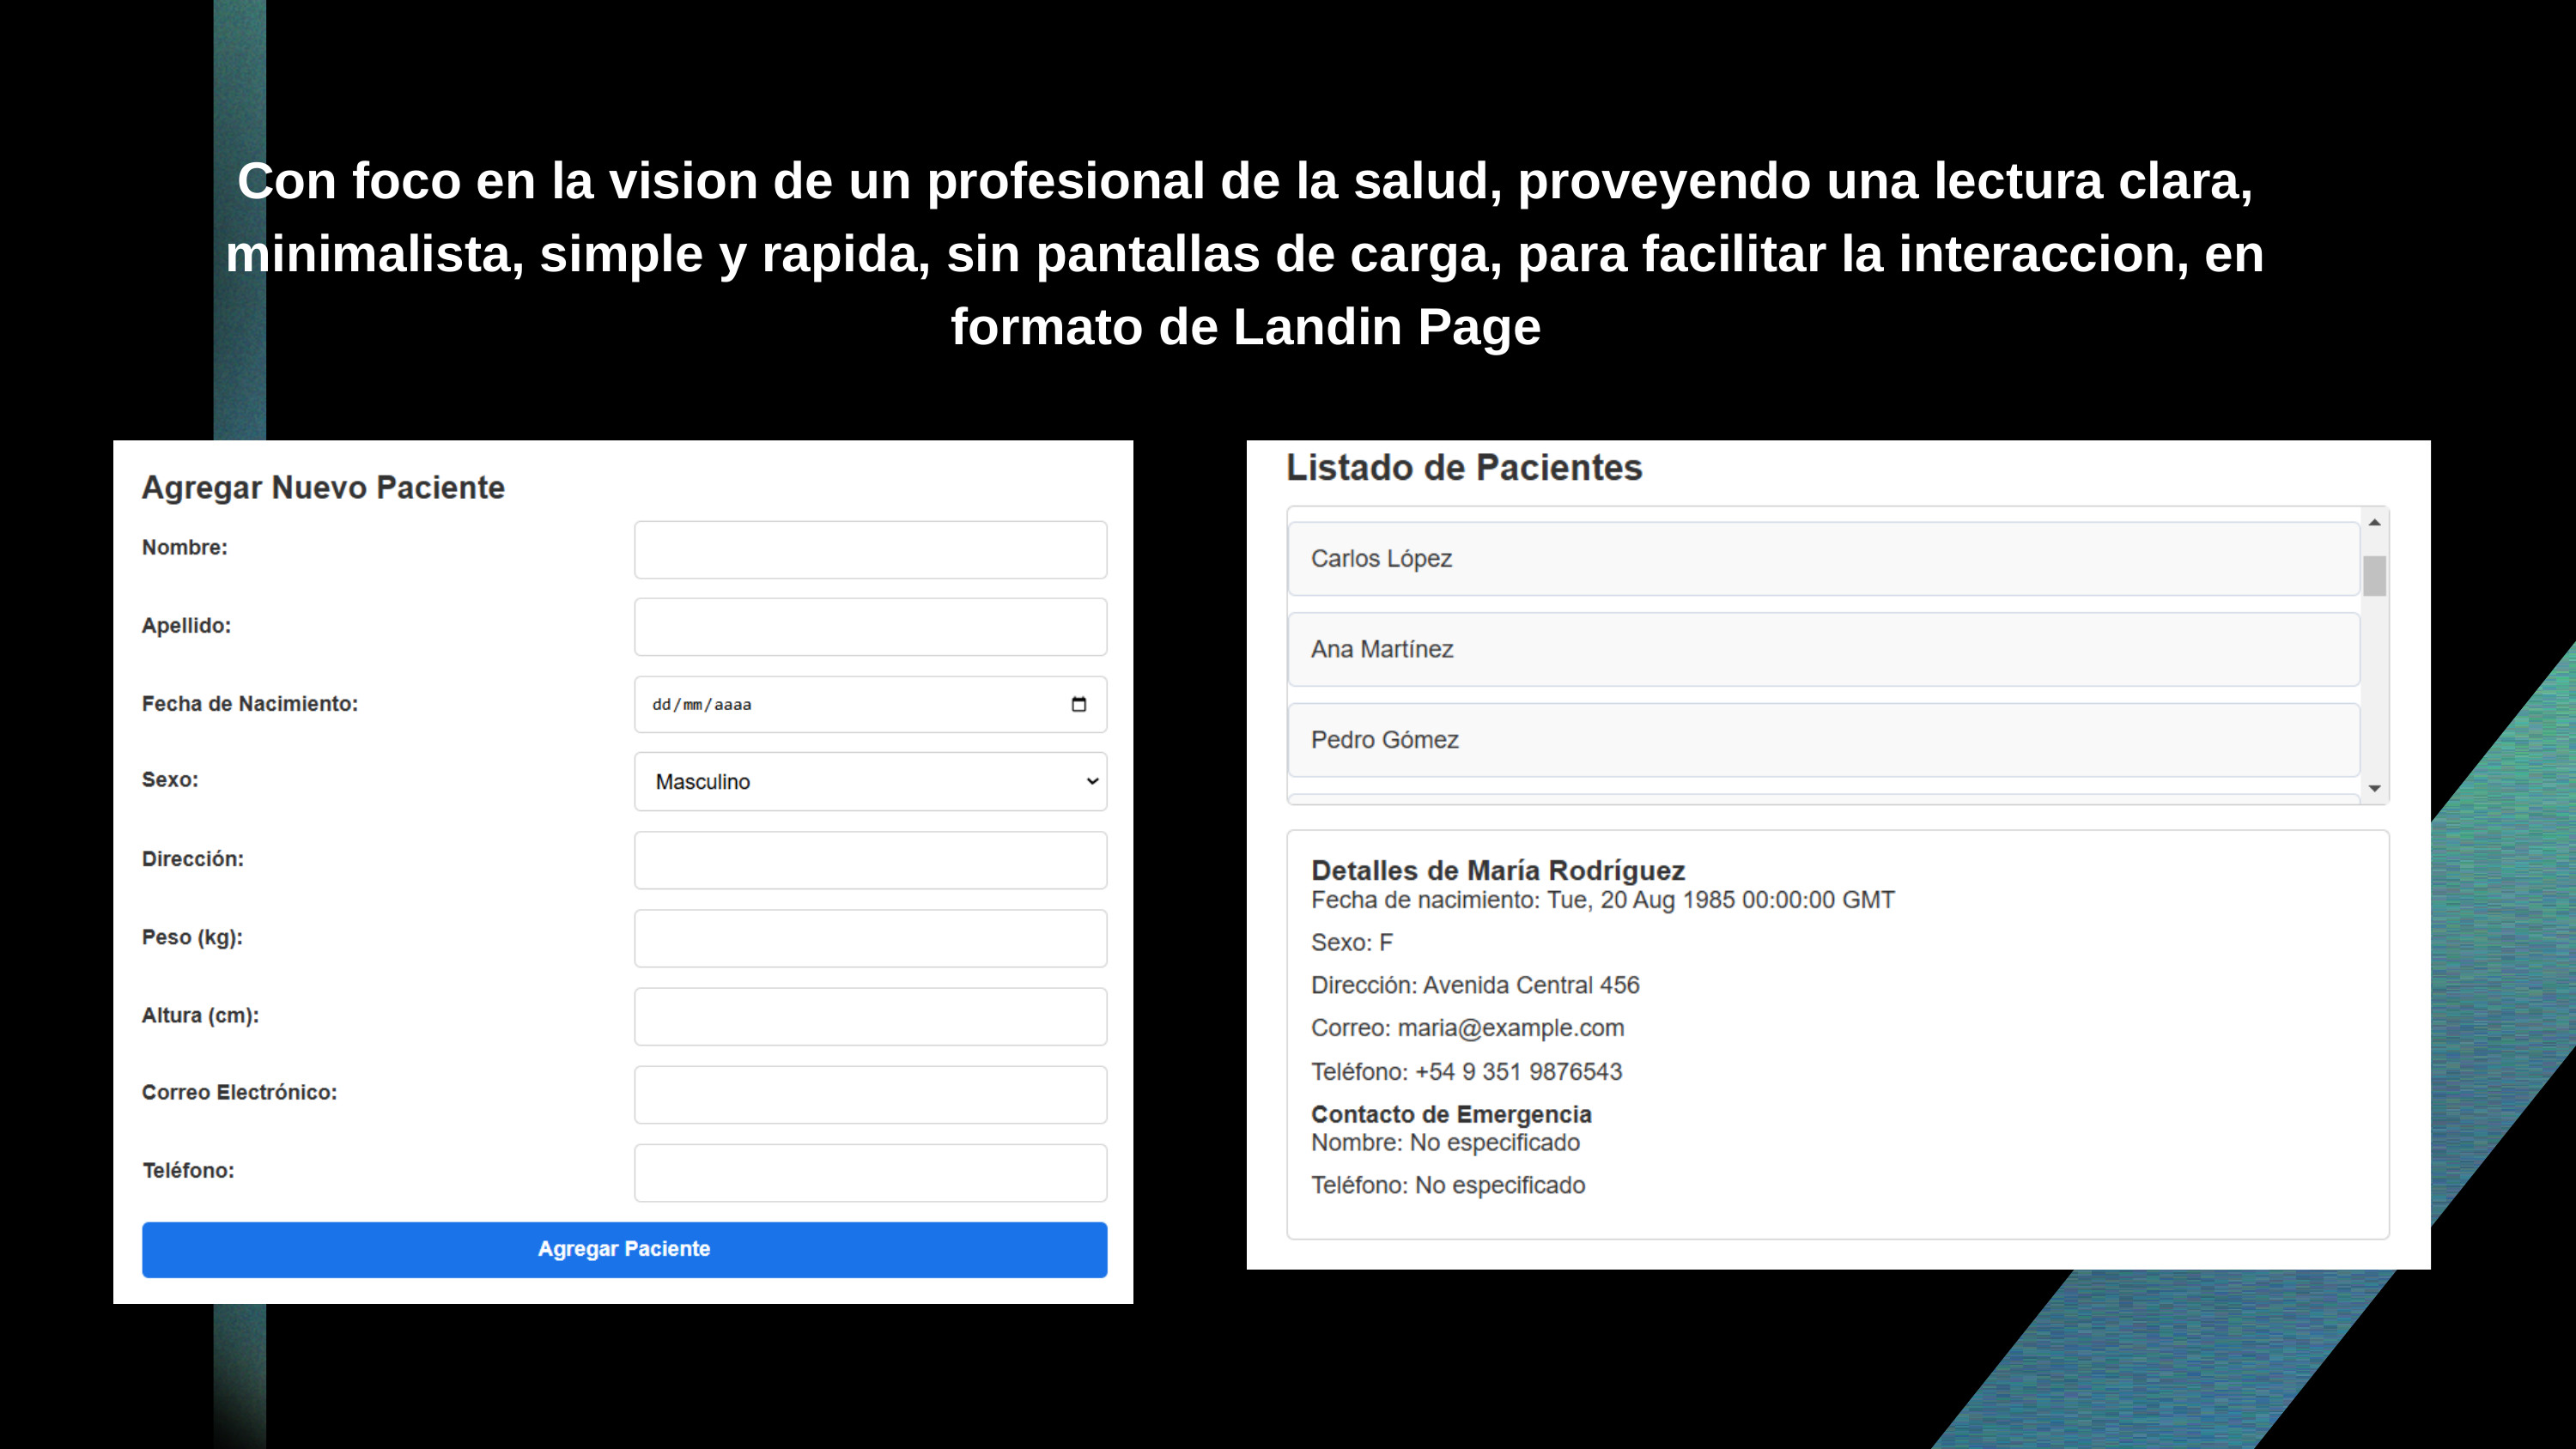

Con foco en la vision de un profesional de la salud, proveyendo una lectura clara, minimalista, simple y rapida, sin pantallas de carga, para facilitar la interaccion, en formato de Landin Page